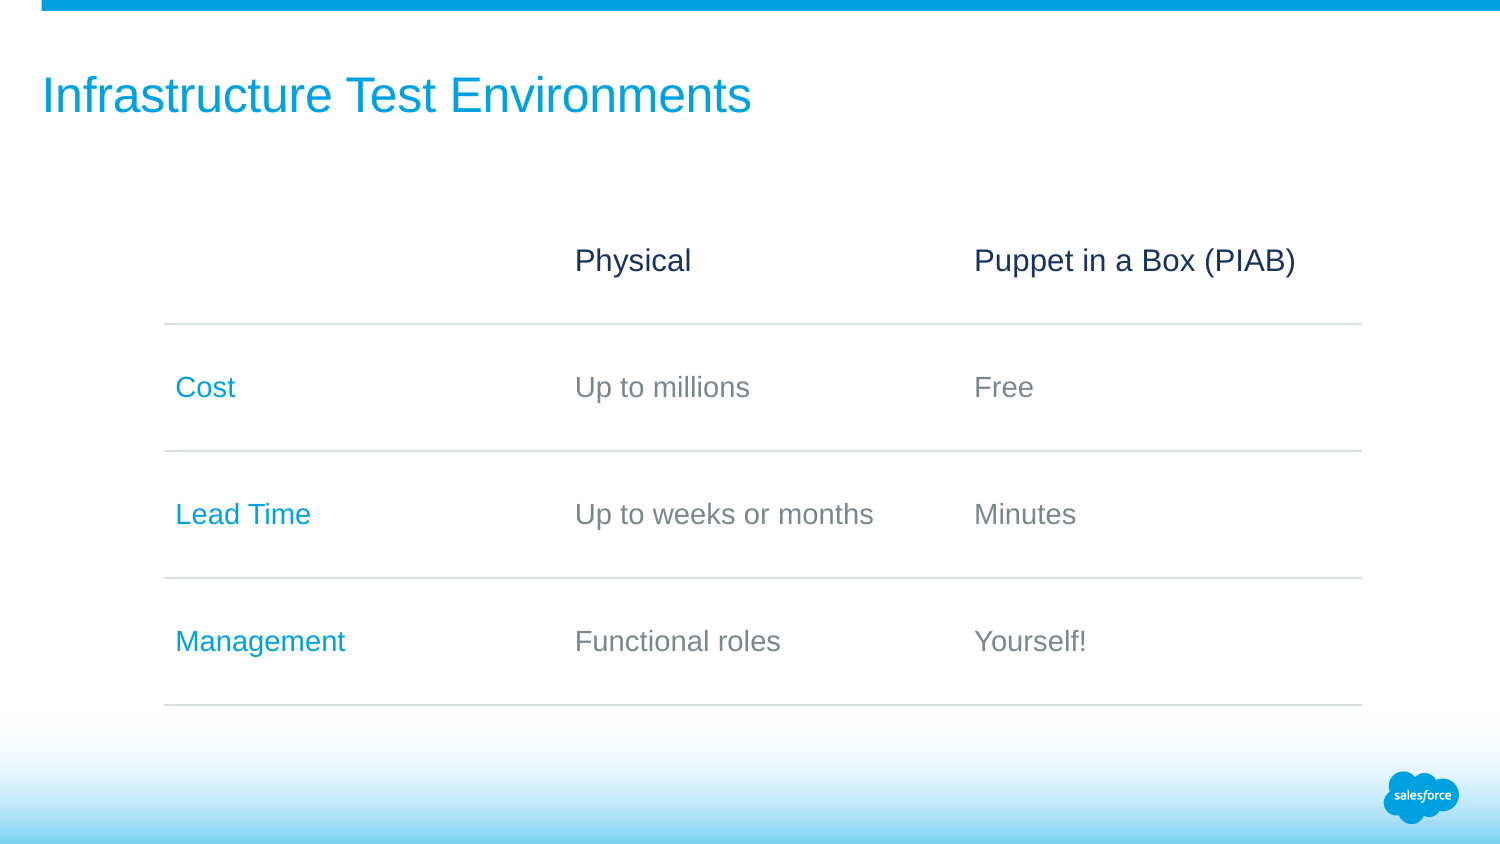

# Infrastructure Test Environments

|  | Physical | Puppet in a Box (PIAB) |
| --- | --- | --- |
| Cost | Up to millions | Free |
| Lead Time | Up to weeks or months | Minutes |
| Management | Functional roles | Yourself! |